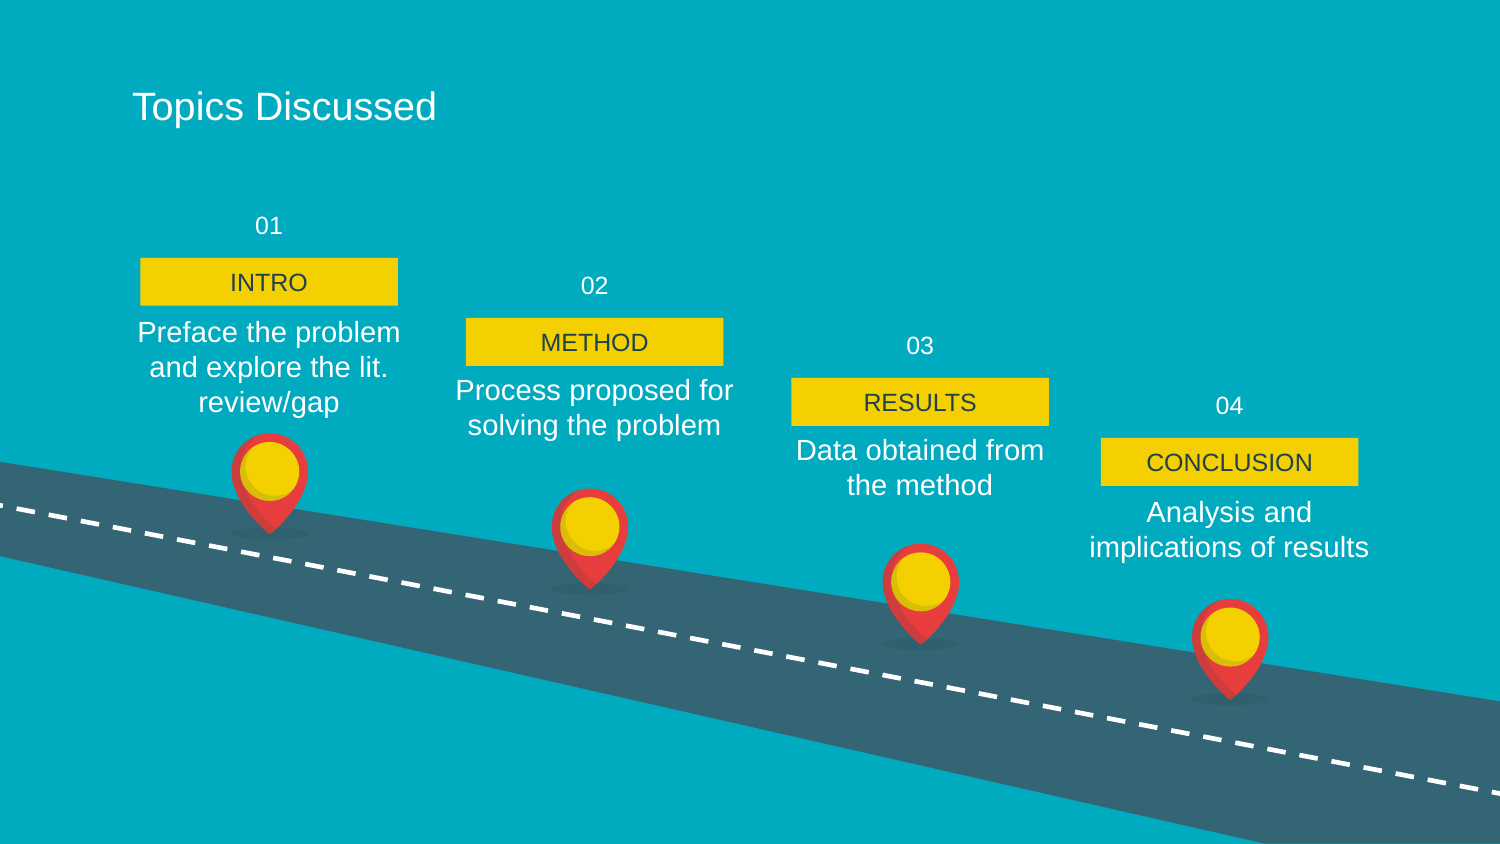

# Topics Discussed
01
INTRO
Preface the problem and explore the lit. review/gap
02
METHOD
Process proposed for solving the problem
03
RESULTS
Data obtained from the method
04
CONCLUSION
Analysis and implications of results